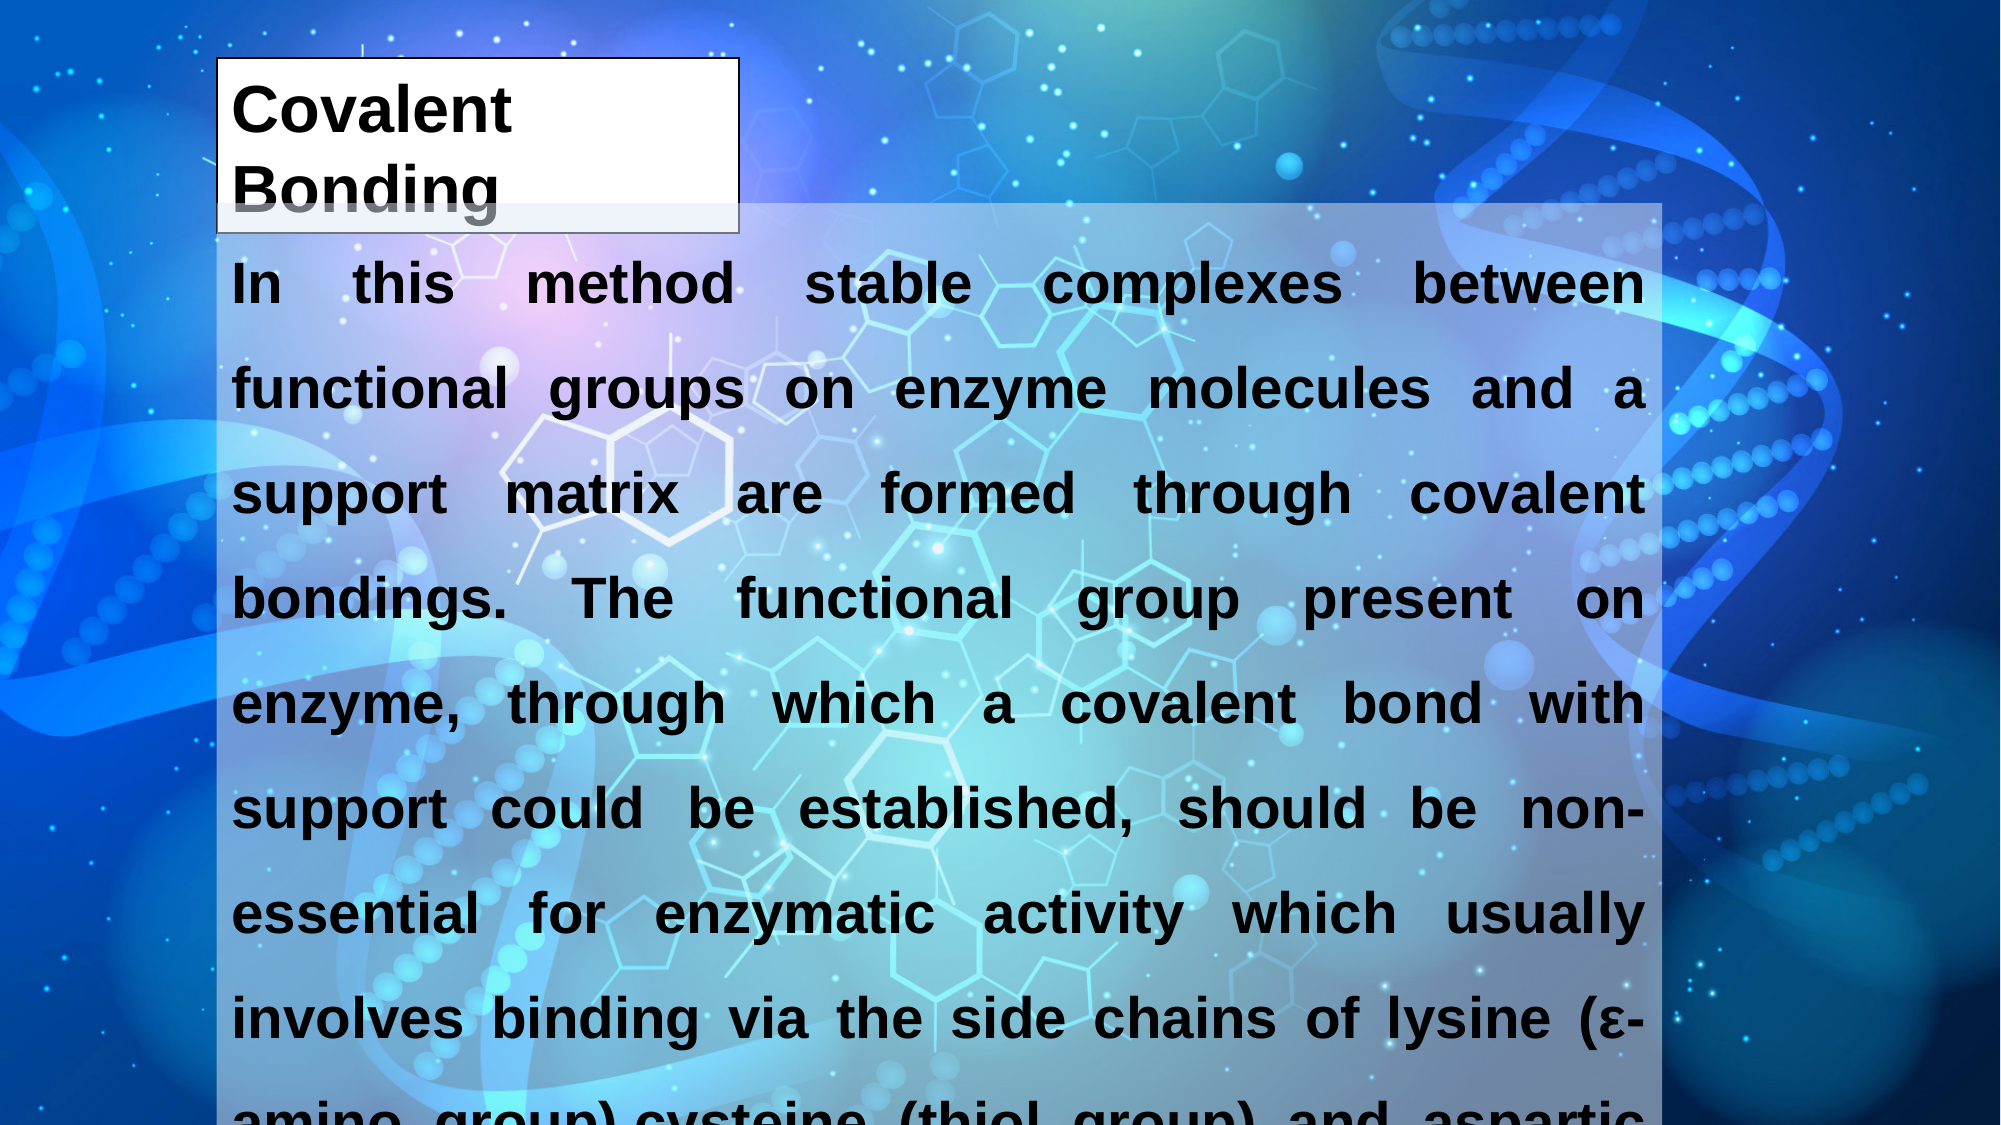

Covalent Bonding
In this method stable complexes between functional groups on enzyme molecules and a support matrix are formed through covalent bondings. The functional group present on enzyme, through which a covalent bond with support could be established, should be non-essential for enzymatic activity which usually involves binding via the side chains of lysine (ε-amino group),cysteine (thiol group) and aspartic and glutamic acids(carboxylic group).